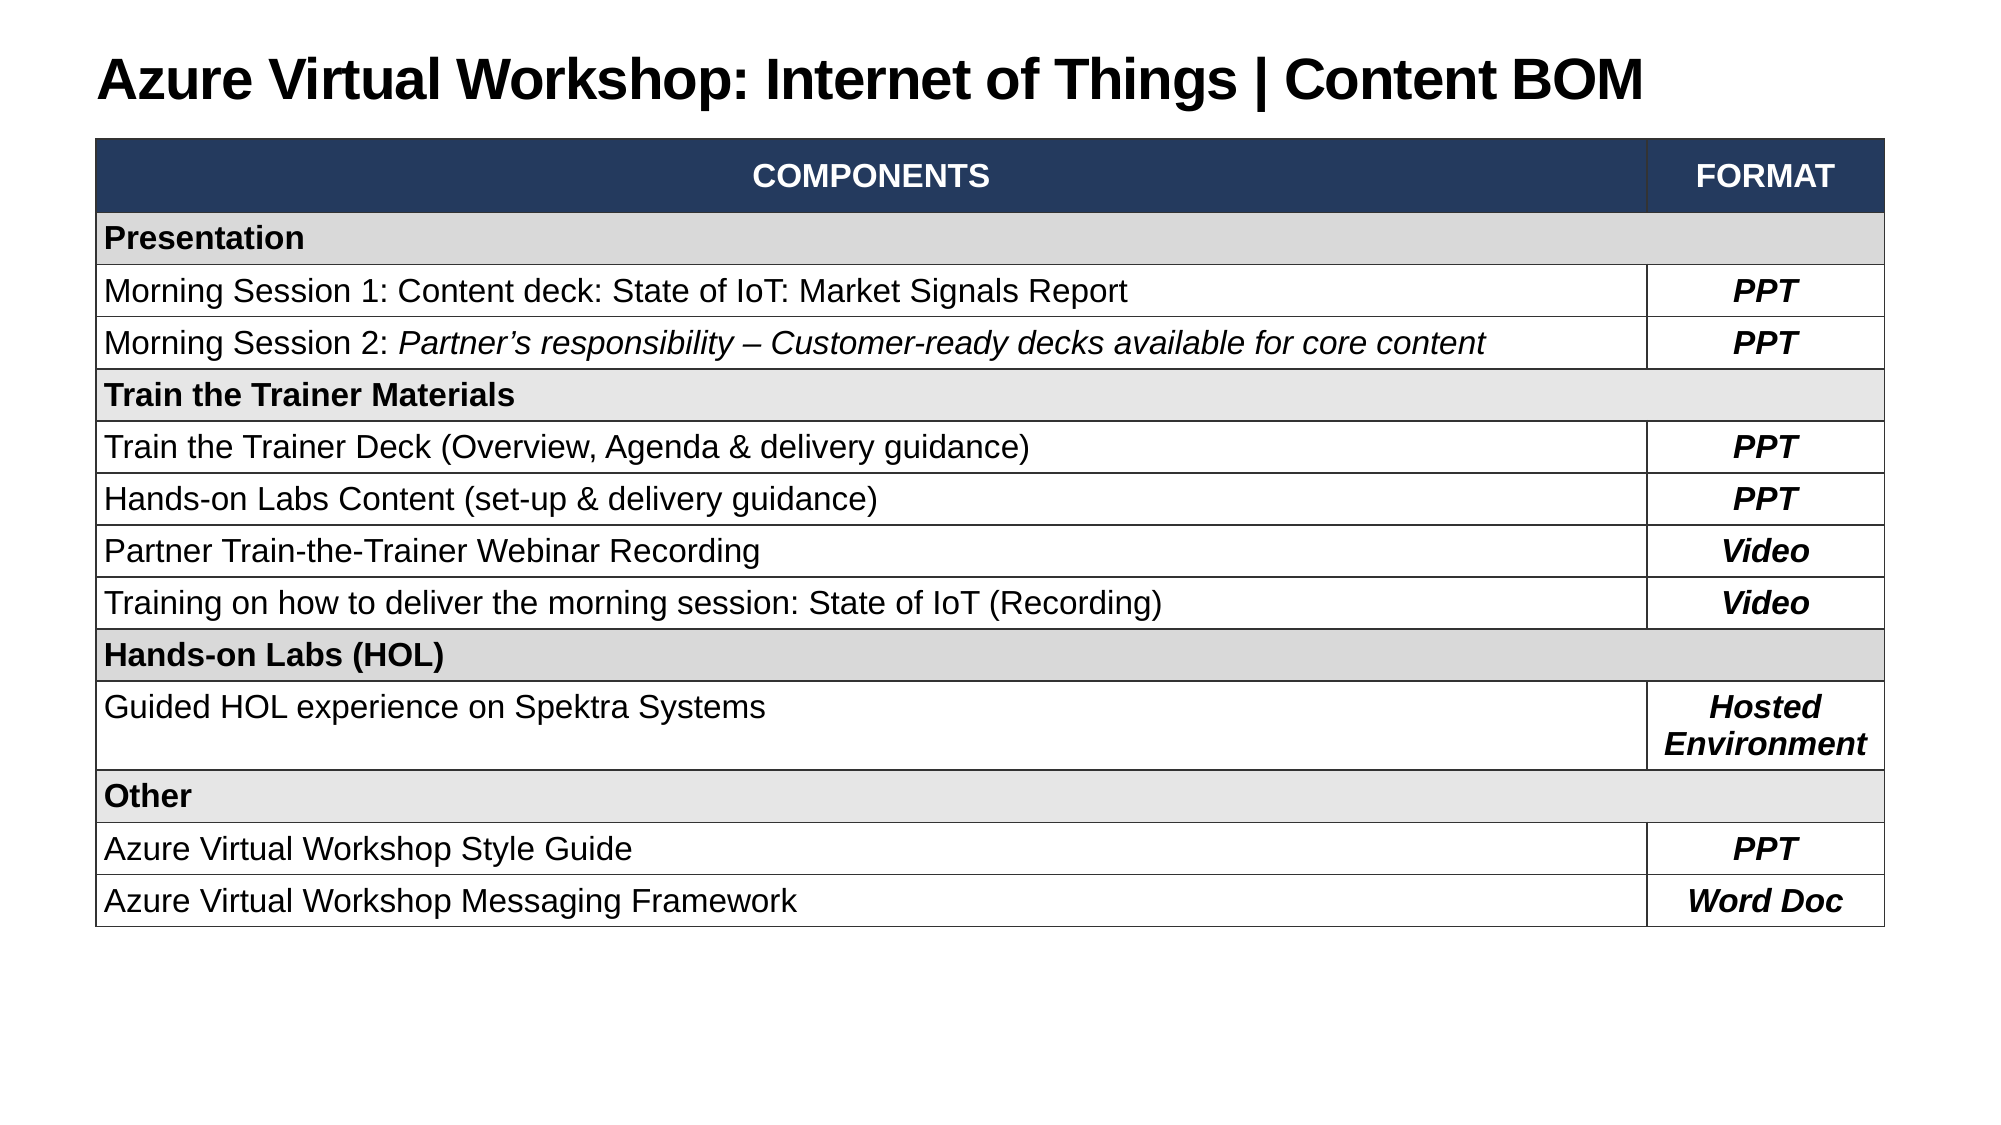

Azure Virtual Workshop: Internet of Things | Content BOM
| COMPONENTS | FORMAT |
| --- | --- |
| Presentation |  |
| Morning Session 1: Content deck: State of IoT: Market Signals Report | PPT |
| Morning Session 2: Partner’s responsibility – Customer-ready decks available for core content | PPT |
| Train the Trainer Materials |  |
| Train the Trainer Deck (Overview, Agenda & delivery guidance) | PPT |
| Hands-on Labs Content (set-up & delivery guidance) | PPT |
| Partner Train-the-Trainer Webinar Recording | Video |
| Training on how to deliver the morning session: State of IoT (Recording) | Video |
| Hands-on Labs (HOL) |  |
| Guided HOL experience on Spektra Systems | Hosted Environment |
| Other |  |
| Azure Virtual Workshop Style Guide | PPT |
| Azure Virtual Workshop Messaging Framework | Word Doc |